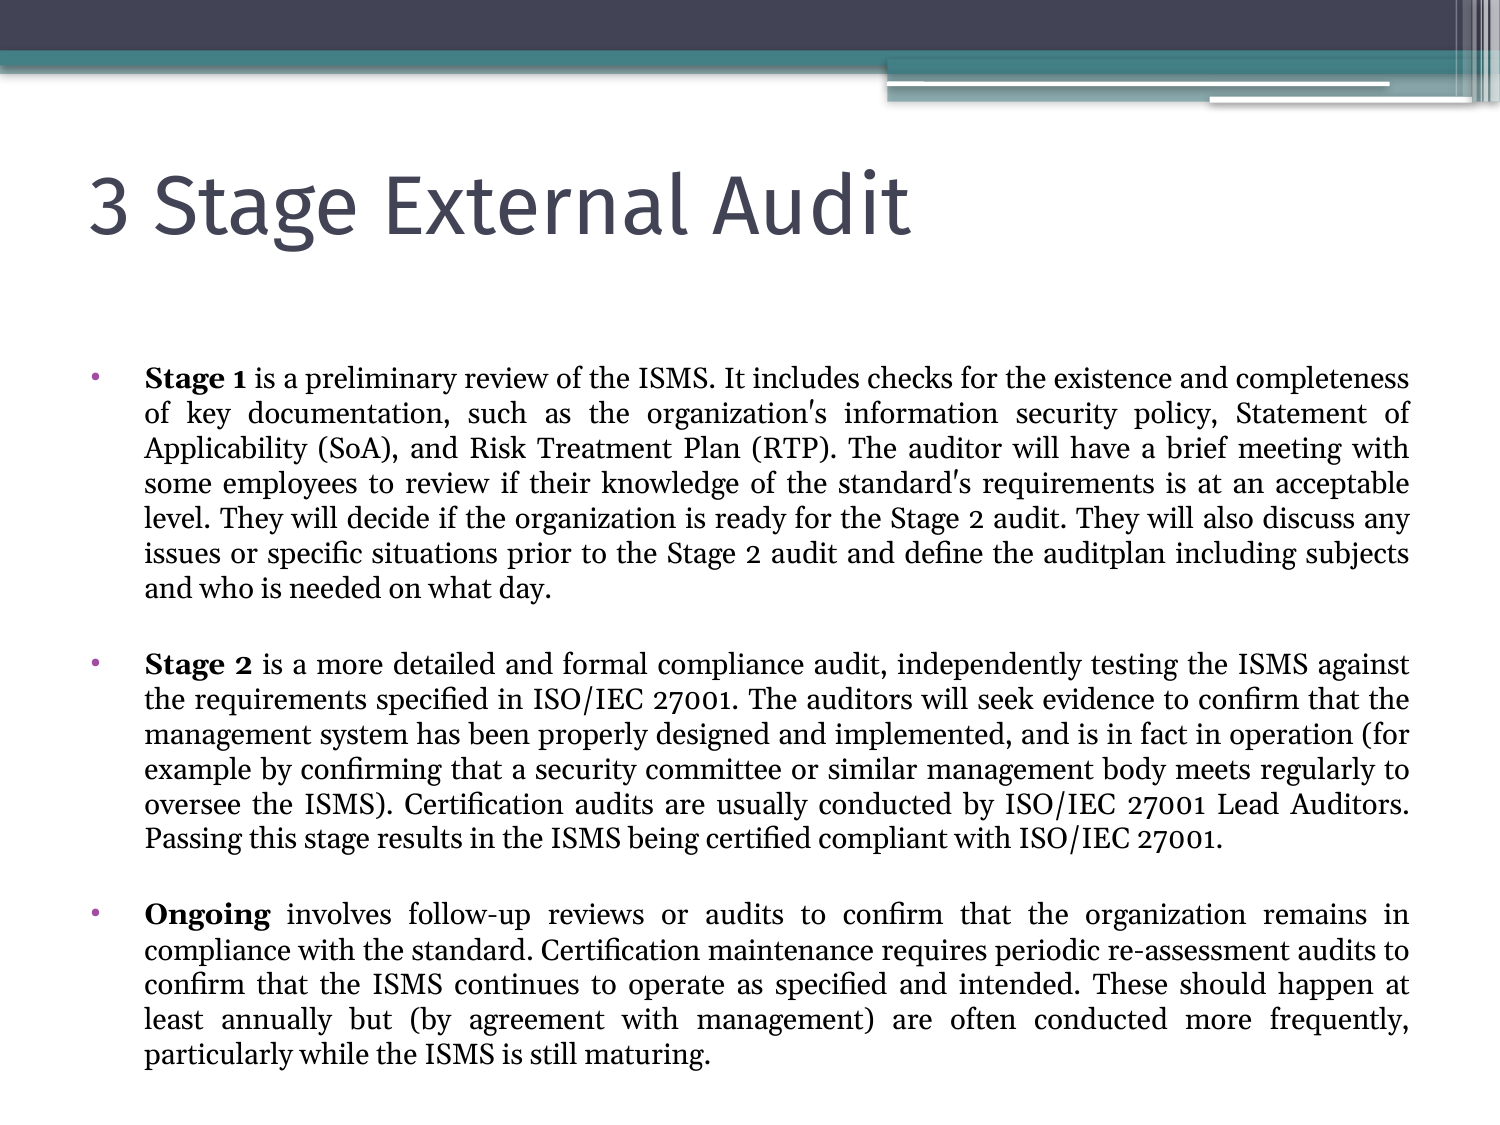

# 3 Stage External Audit

Stage 1 is a preliminary review of the ISMS. It includes checks for the existence and completeness of key documentation, such as the organization's information security policy, Statement of Applicability (SoA), and Risk Treatment Plan (RTP). The auditor will have a brief meeting with some employees to review if their knowledge of the standard's requirements is at an acceptable level. They will decide if the organization is ready for the Stage 2 audit. They will also discuss any issues or specific situations prior to the Stage 2 audit and define the auditplan including subjects and who is needed on what day.

Stage 2 is a more detailed and formal compliance audit, independently testing the ISMS against the requirements specified in ISO/IEC 27001. The auditors will seek evidence to confirm that the management system has been properly designed and implemented, and is in fact in operation (for example by confirming that a security committee or similar management body meets regularly to oversee the ISMS). Certification audits are usually conducted by ISO/IEC 27001 Lead Auditors. Passing this stage results in the ISMS being certified compliant with ISO/IEC 27001.

Ongoing involves follow-up reviews or audits to confirm that the organization remains in compliance with the standard. Certification maintenance requires periodic re-assessment audits to confirm that the ISMS continues to operate as specified and intended. These should happen at least annually but (by agreement with management) are often conducted more frequently, particularly while the ISMS is still maturing.